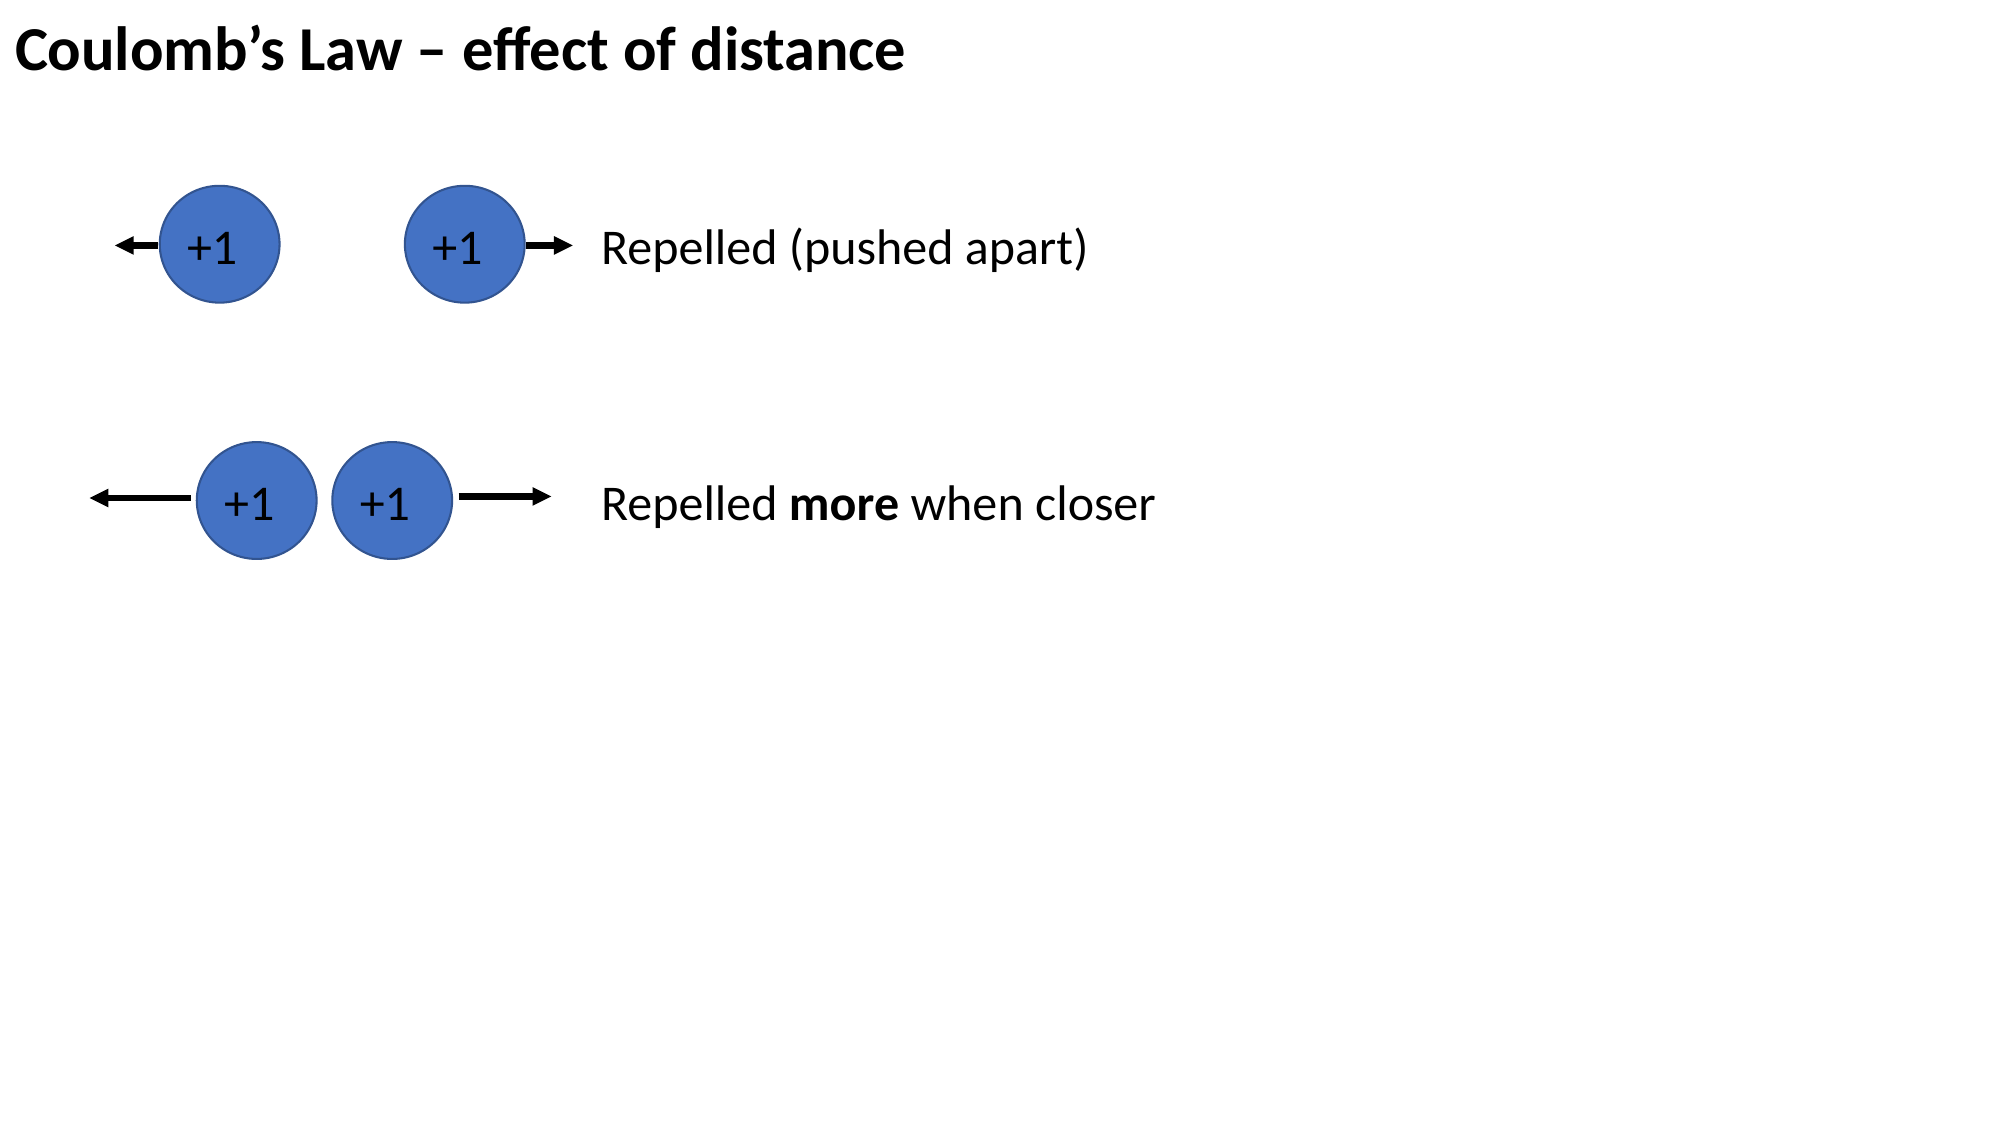

# Coulomb’s Law – effect of distance

+1

+1
Repelled (pushed apart)

+1

+1
Repelled more when closer